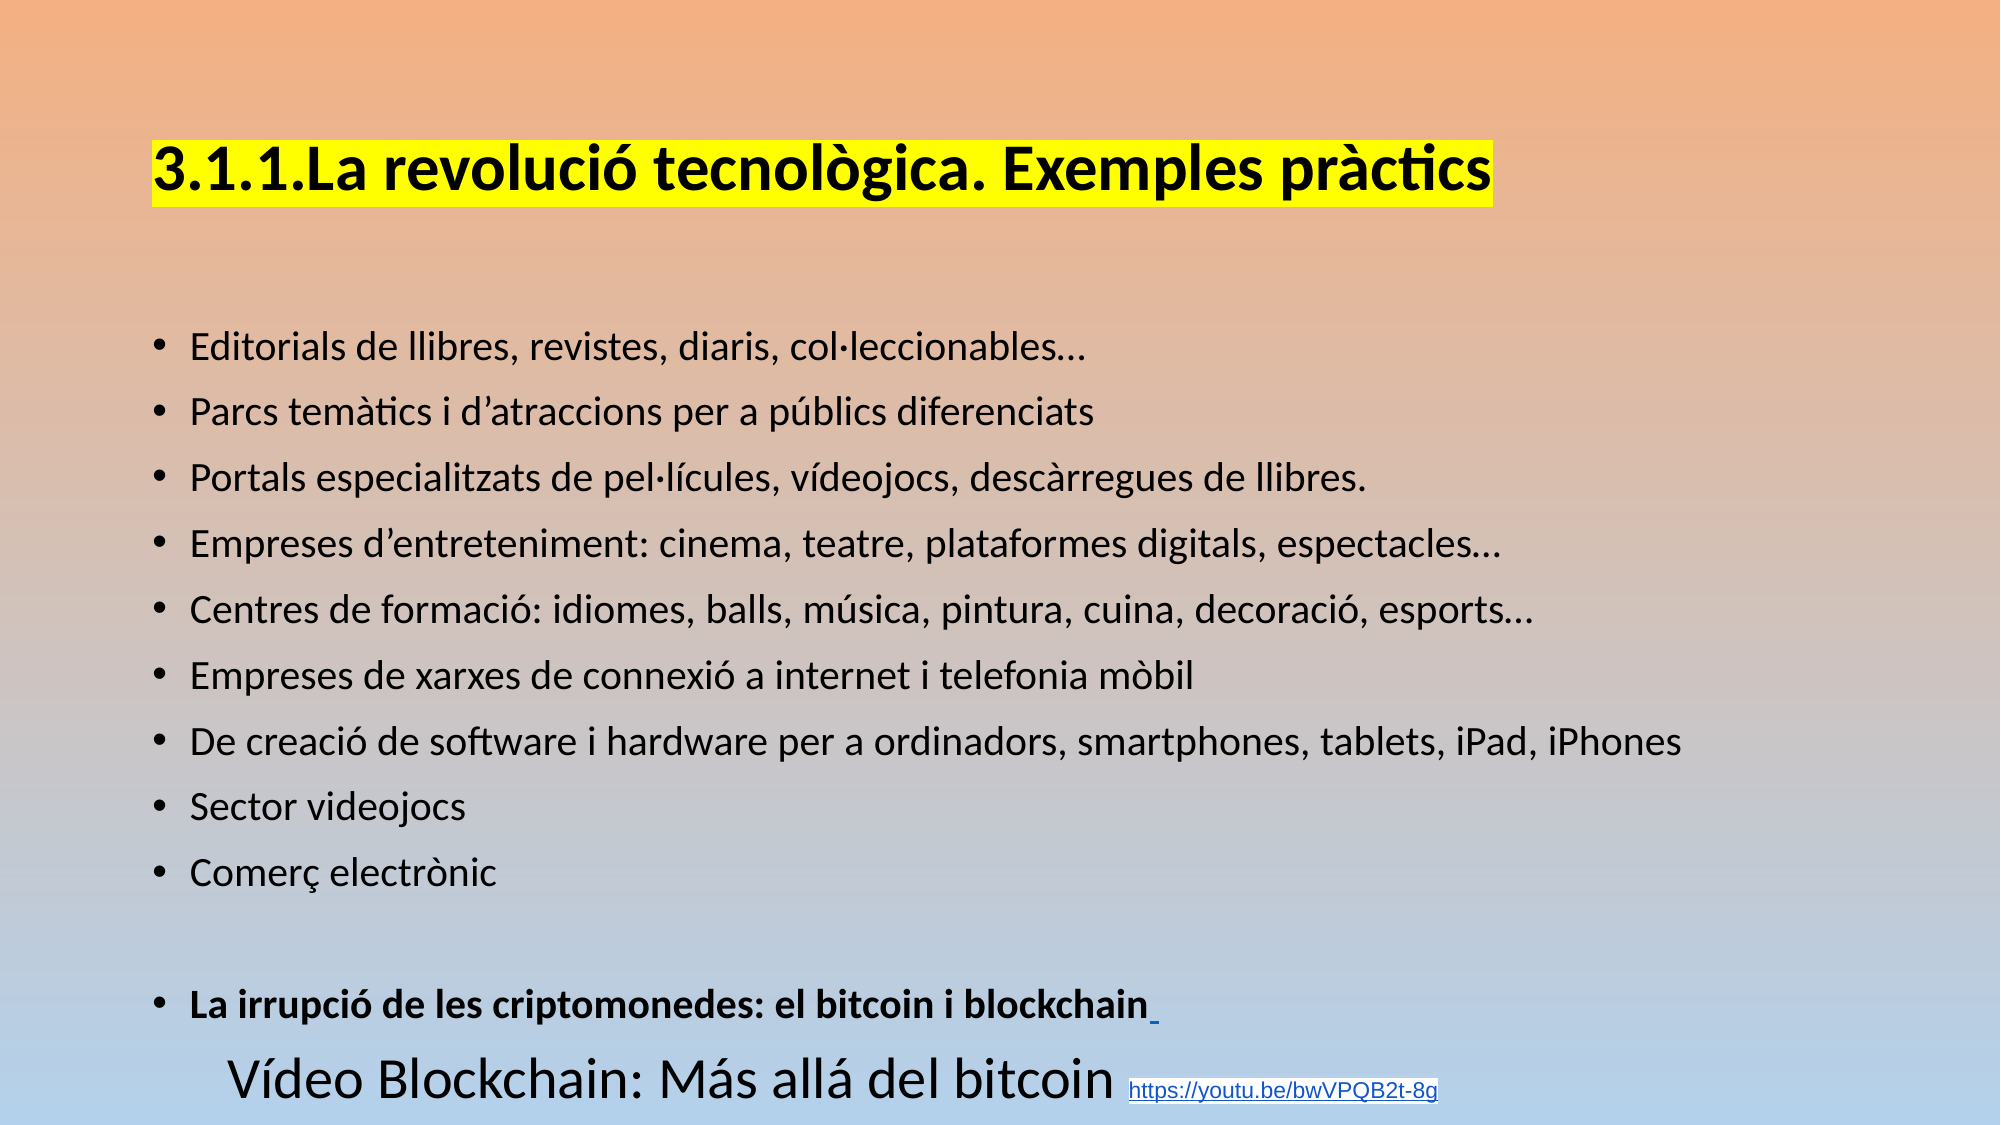

# 3.1.1.La revolució tecnològica. Exemples pràctics

Editorials de llibres, revistes, diaris, col·leccionables…
Parcs temàtics i d’atraccions per a públics diferenciats
Portals especialitzats de pel·lícules, vídeojocs, descàrregues de llibres.
Empreses d’entreteniment: cinema, teatre, plataformes digitals, espectacles…
Centres de formació: idiomes, balls, música, pintura, cuina, decoració, esports…
Empreses de xarxes de connexió a internet i telefonia mòbil
De creació de software i hardware per a ordinadors, smartphones, tablets, iPad, iPhones
Sector videojocs
Comerç electrònic

La irrupció de les criptomonedes: el bitcoin i blockchain
Vídeo Blockchain: Más allá del bitcoin https://youtu.be/bwVPQB2t-8g